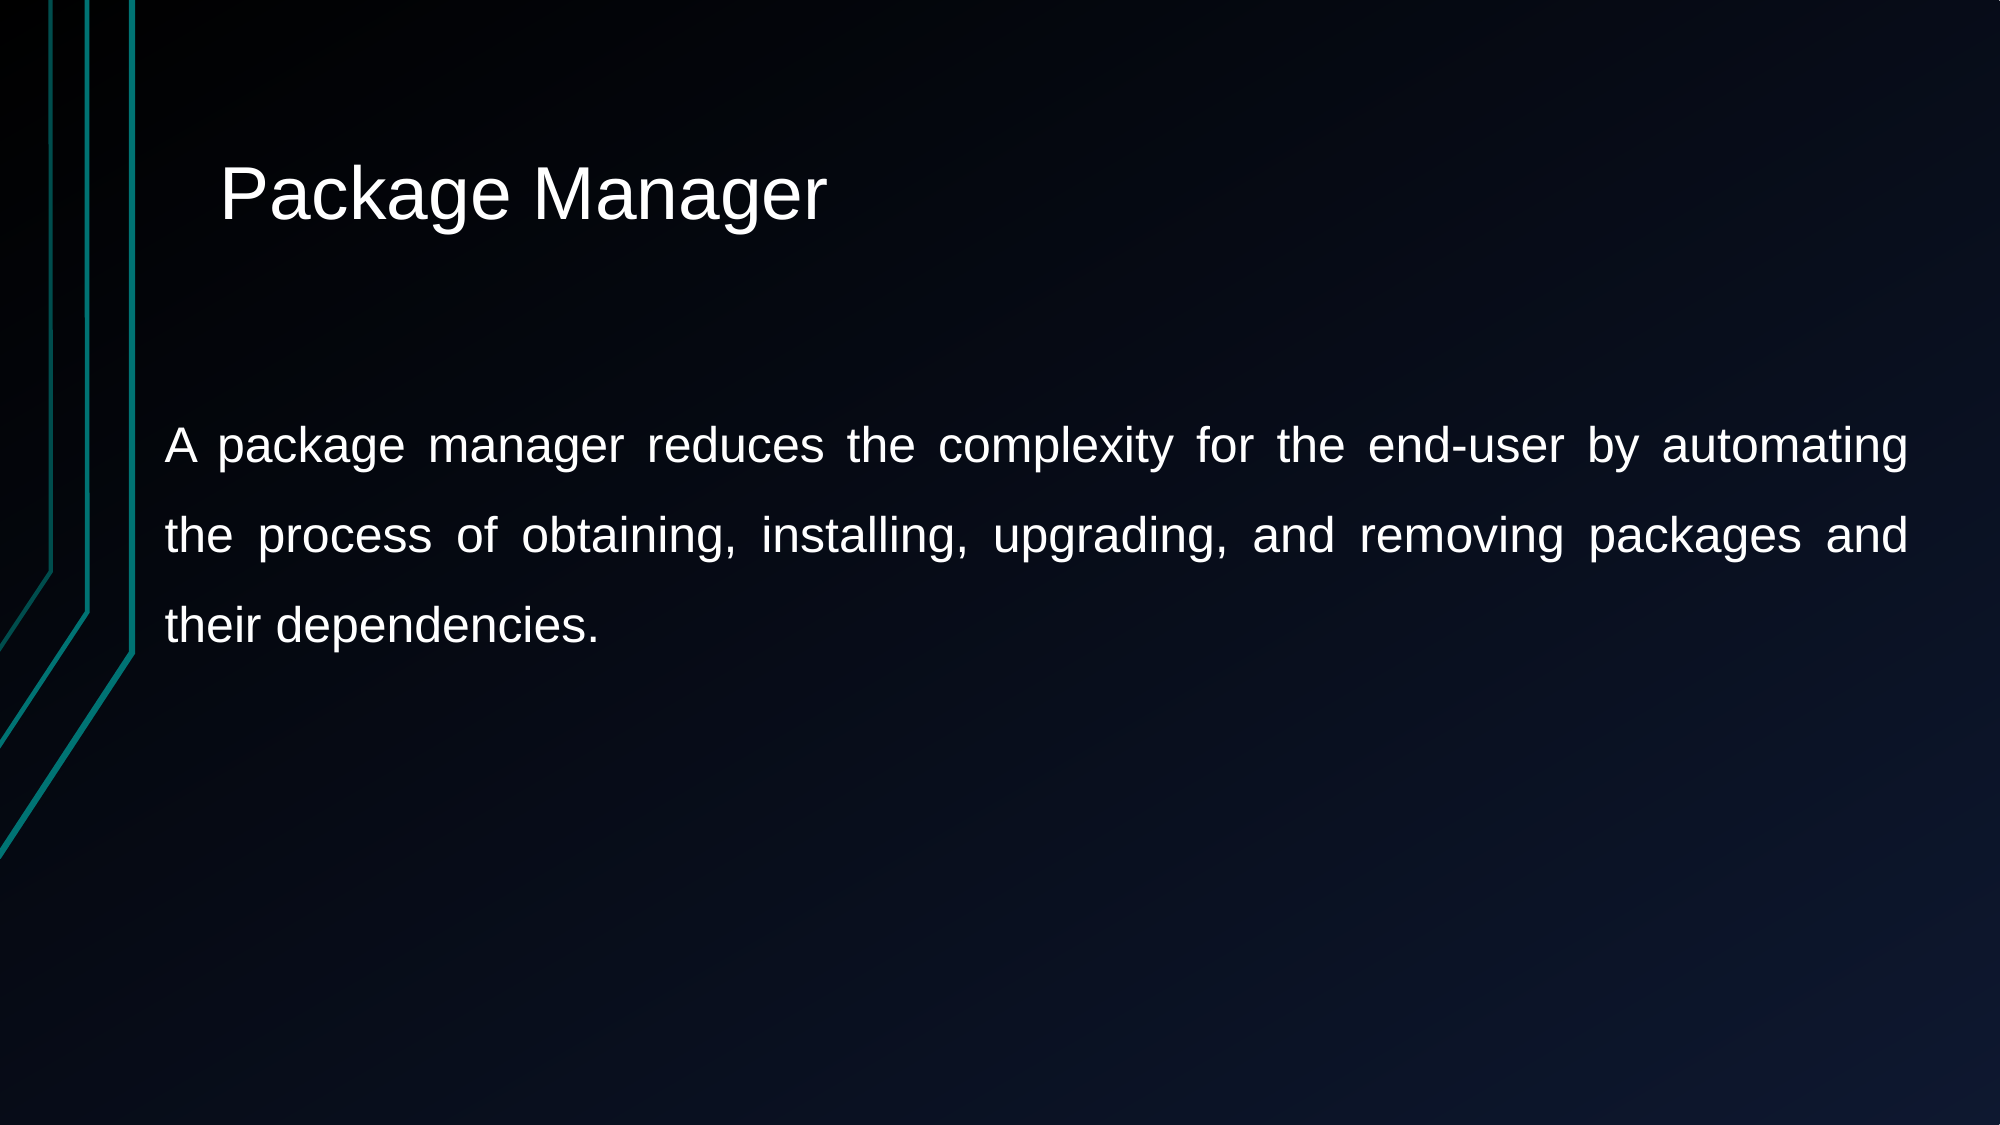

# Package Manager
	A package manager reduces the complexity for the end-user by automating the process of obtaining, installing, upgrading, and removing packages and their dependencies.